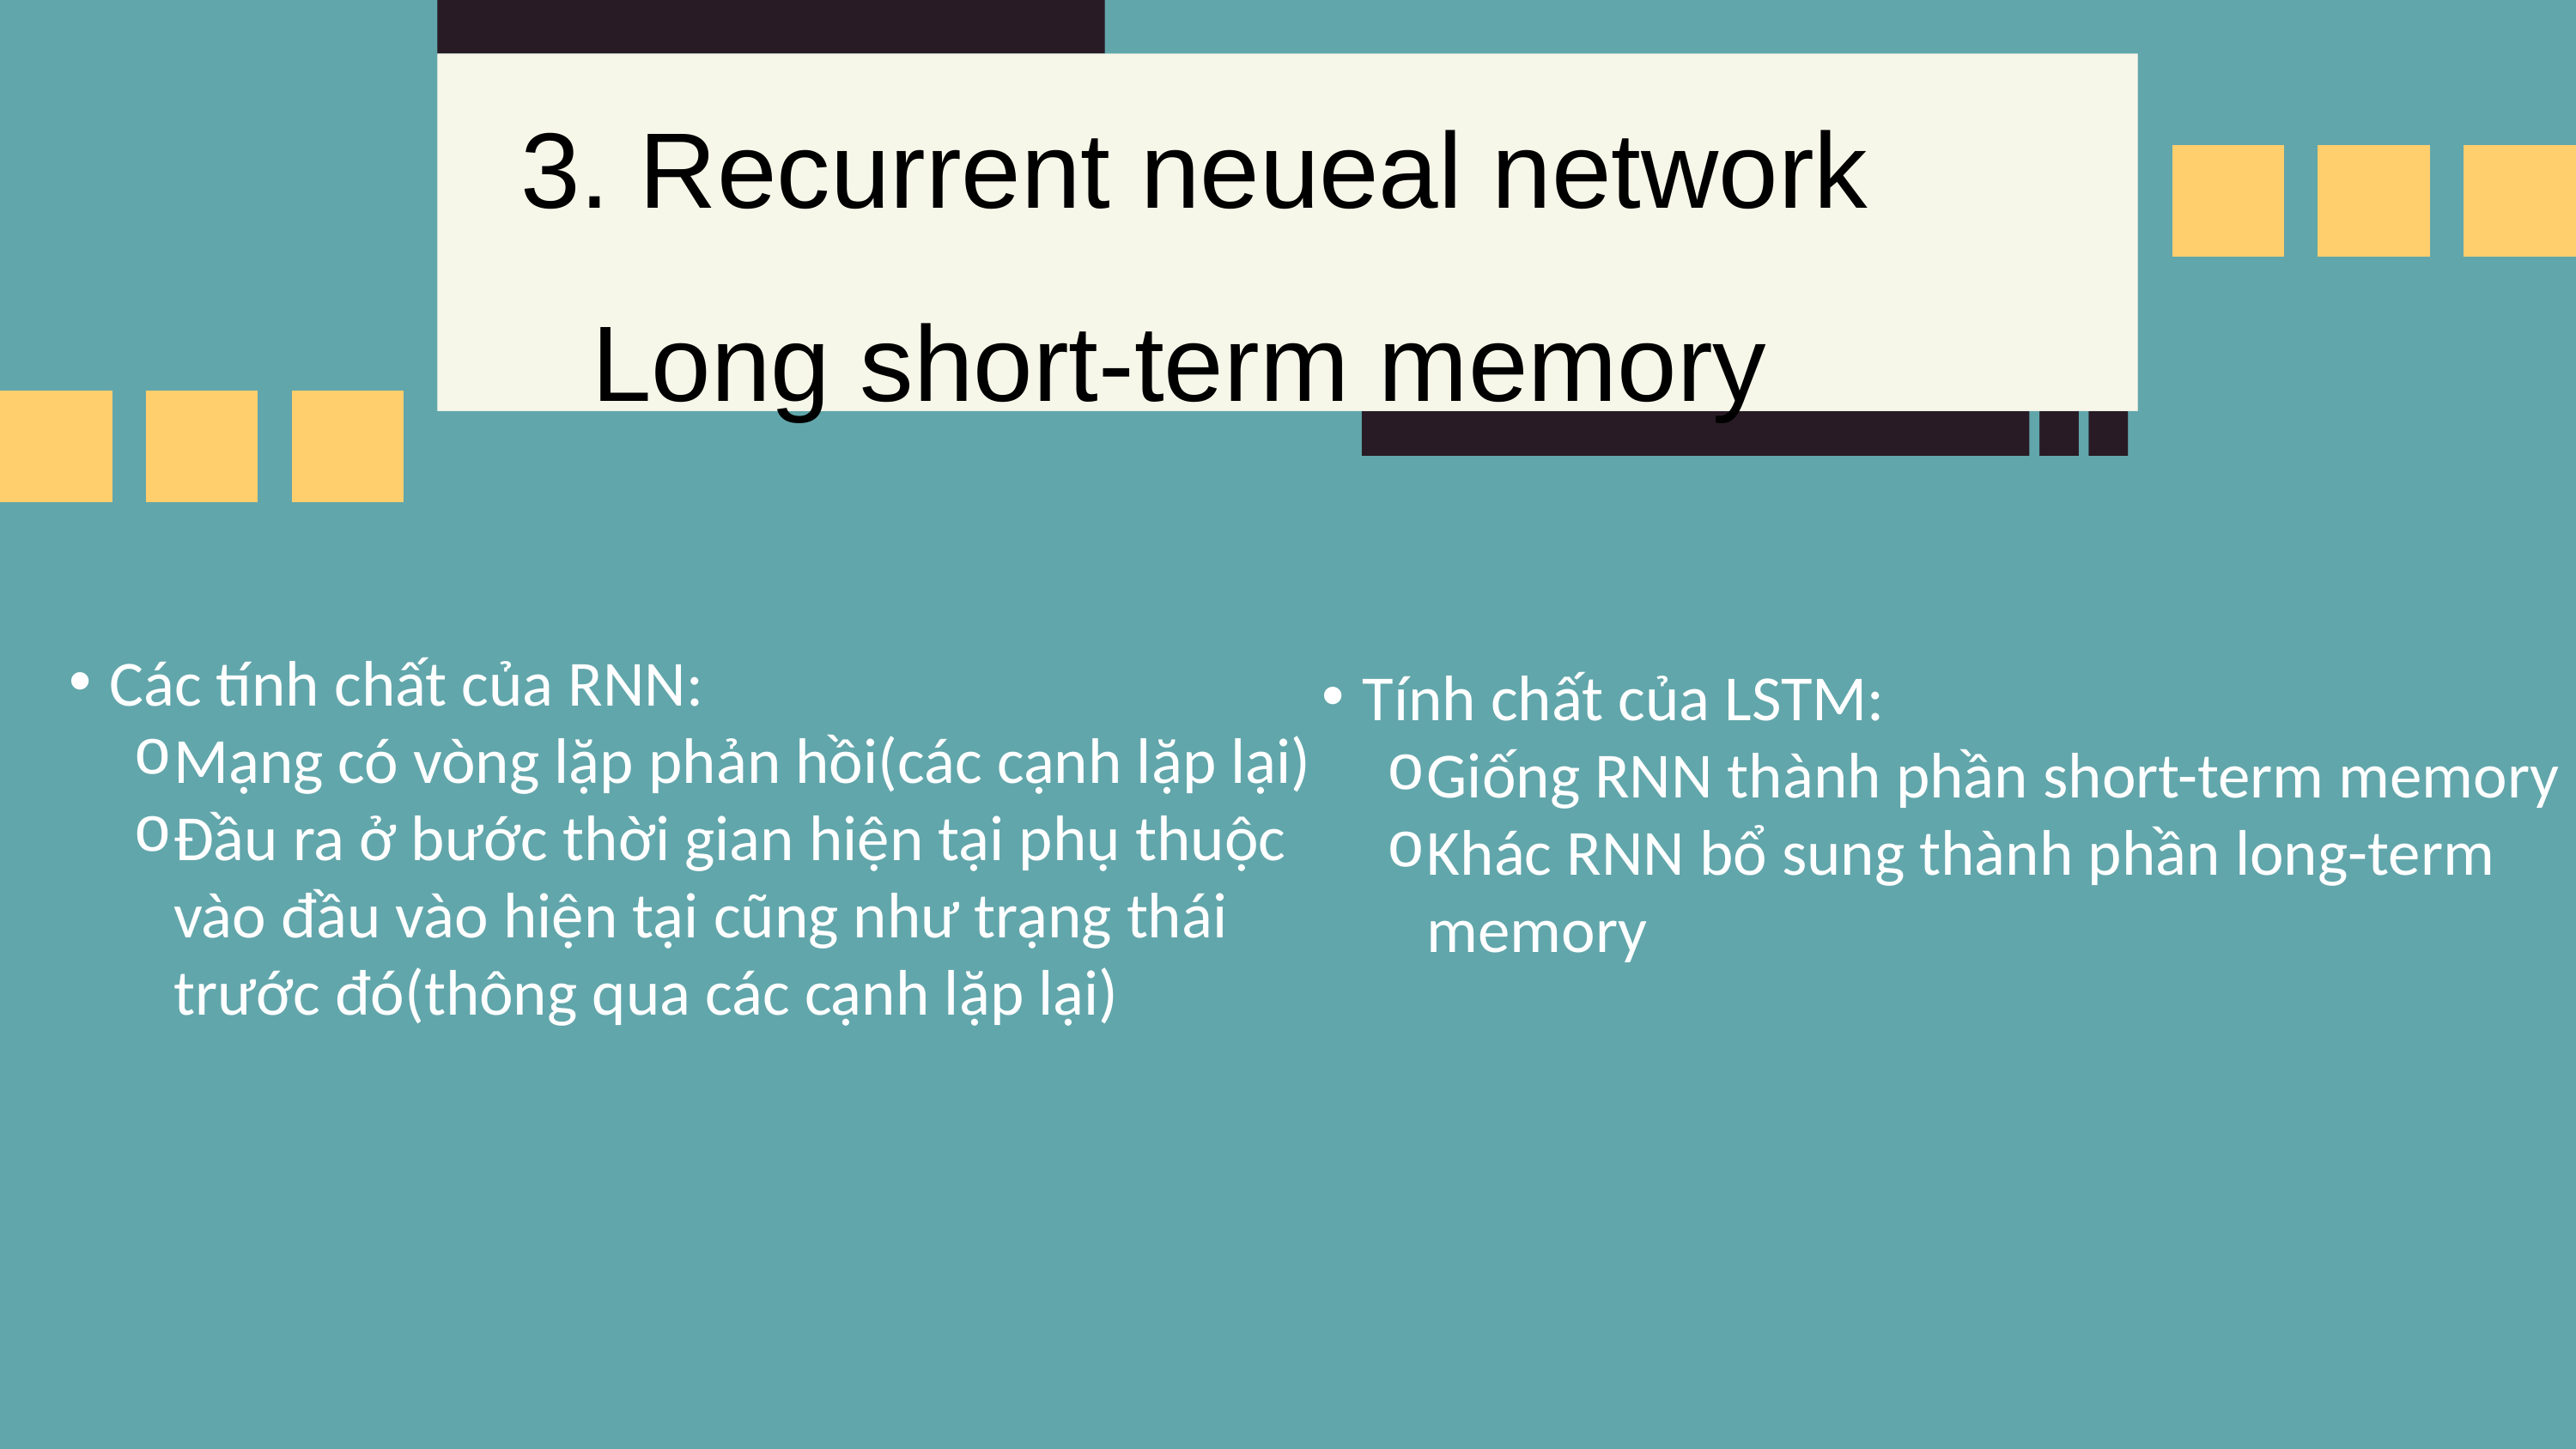

3. Recurrent neueal network
Long short-term memory

Các tính chất của RNN:
Mạng có vòng lặp phản hồi(các cạnh lặp lại)
Đầu ra ở bước thời gian hiện tại phụ thuộc vào đầu vào hiện tại cũng như trạng thái trước đó(thông qua các cạnh lặp lại)
Tính chất của LSTM:
Giống RNN thành phần short-term memory
Khác RNN bổ sung thành phần long-term memory